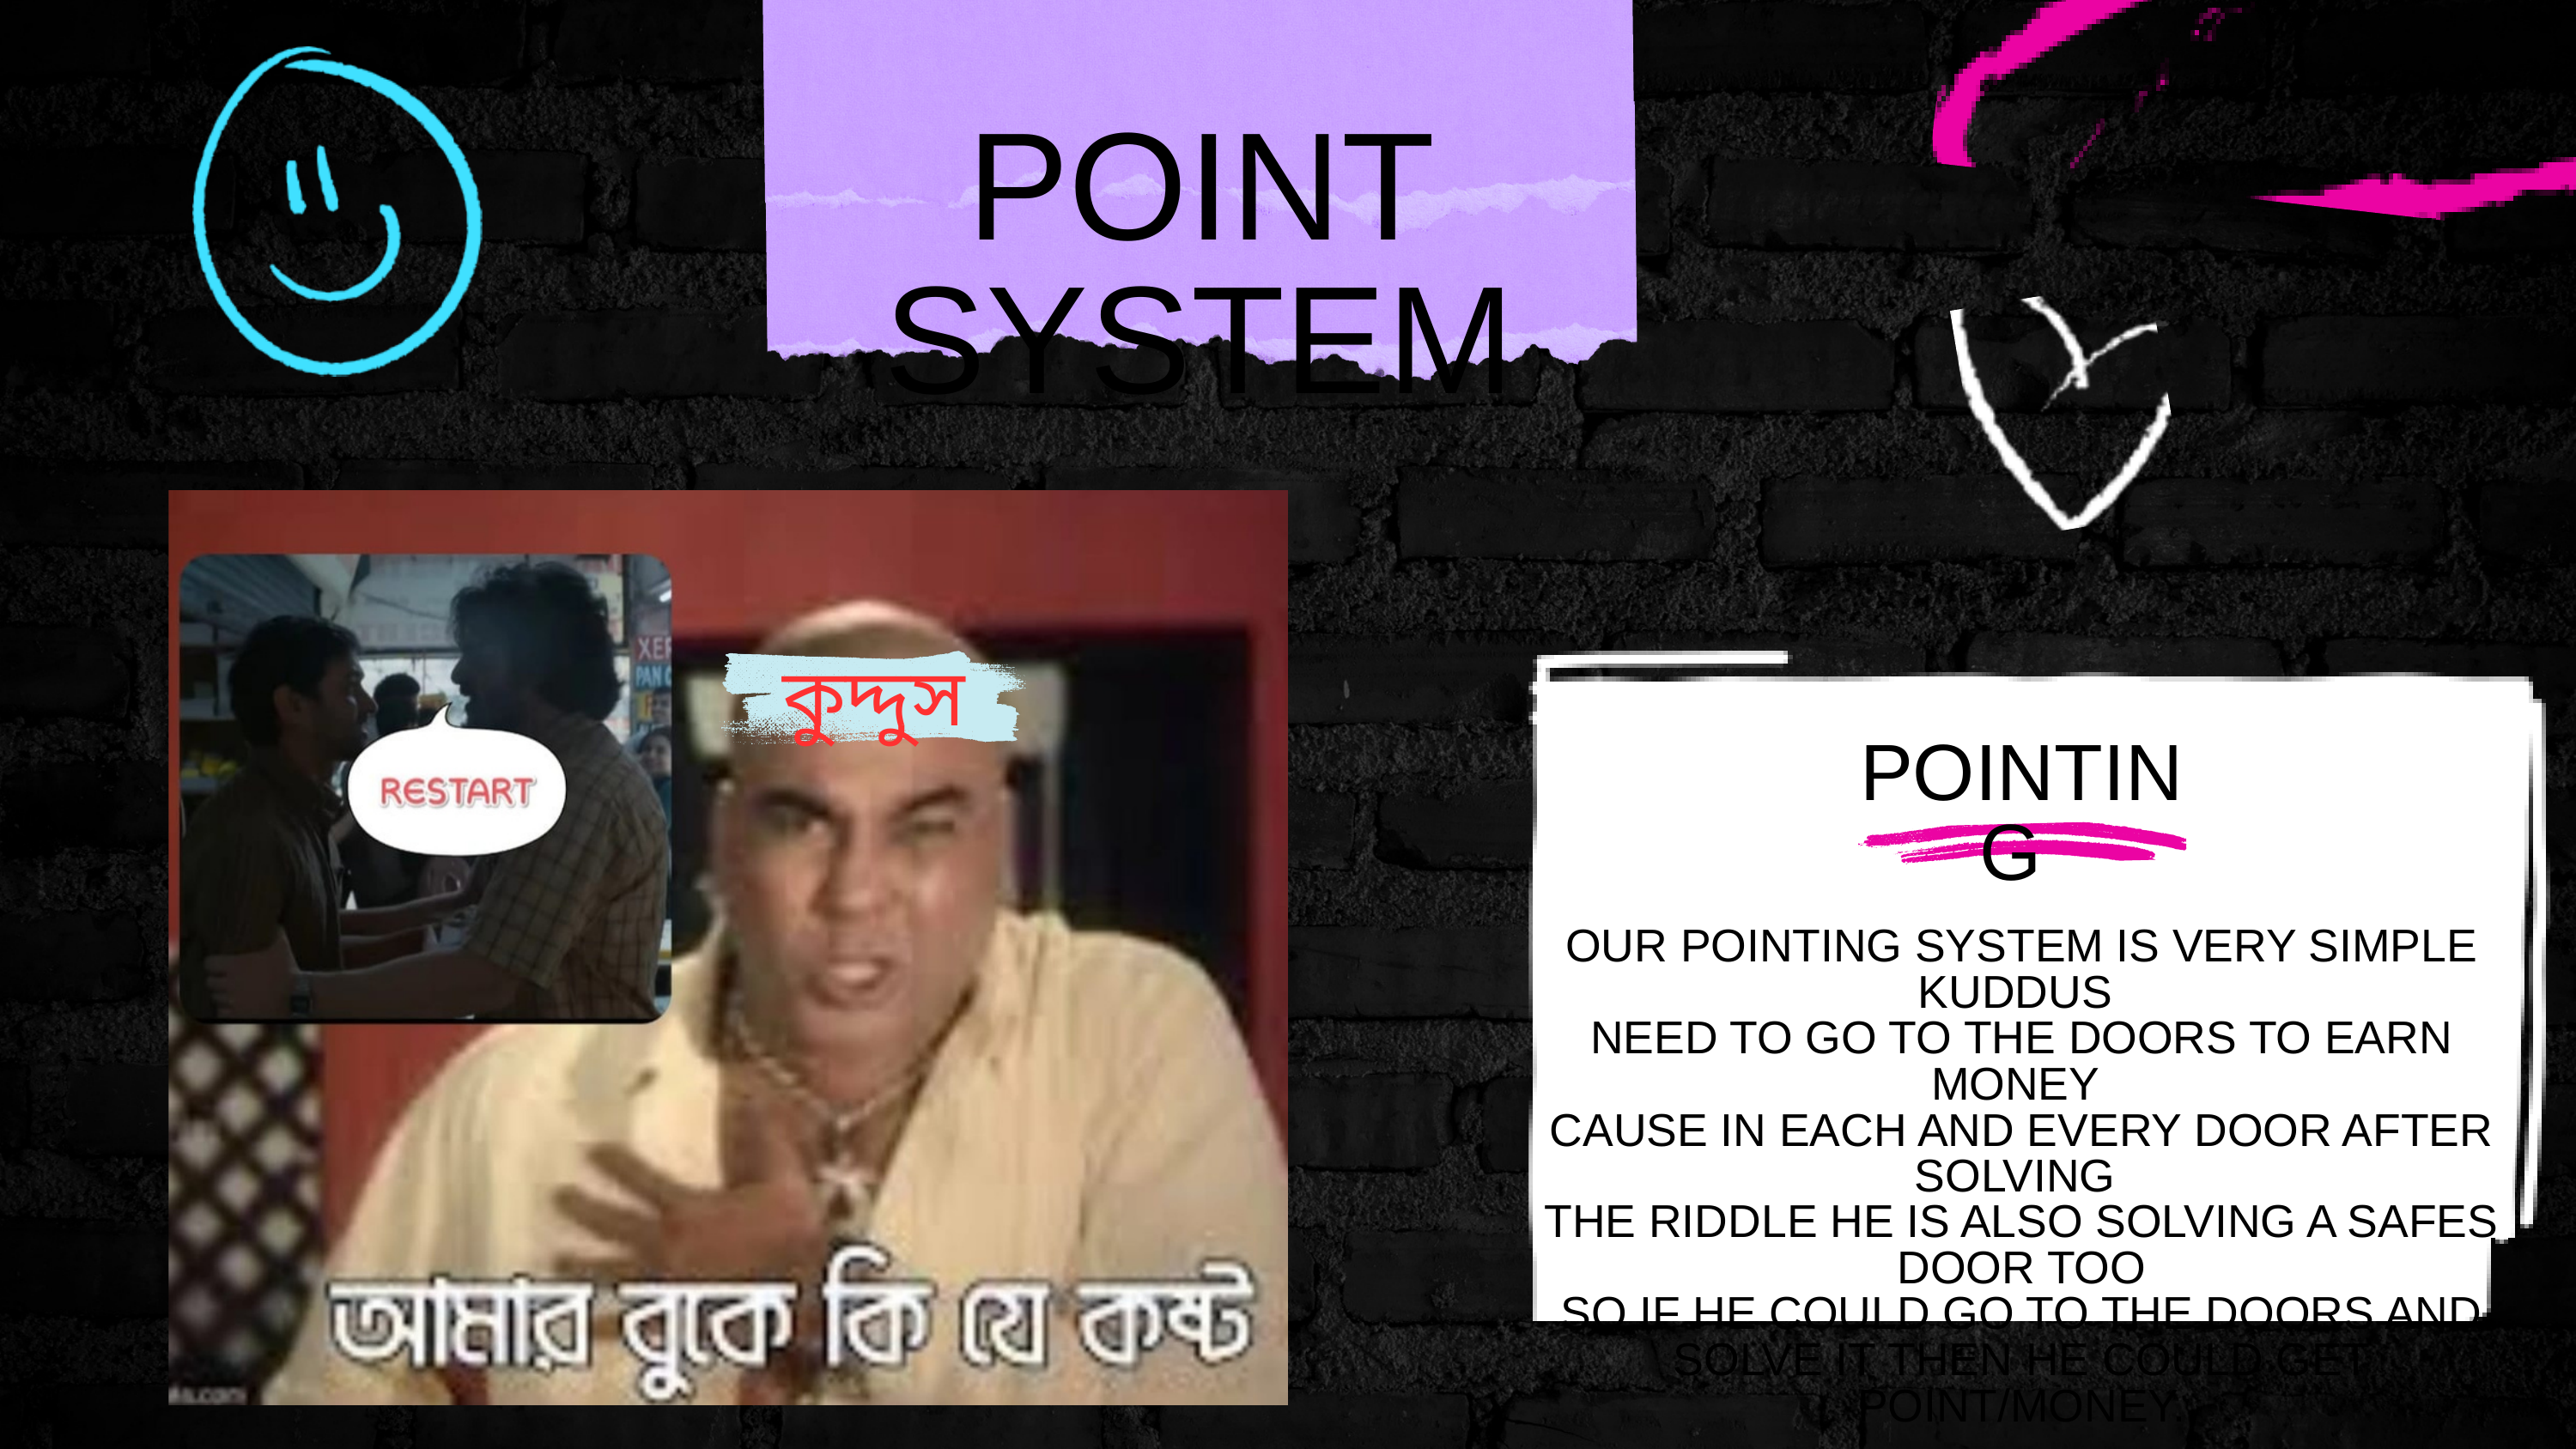

POINT SYSTEM

কুদ্দুস
POINTING

OUR POINTING SYSTEM IS VERY SIMPLE KUDDUS
NEED TO GO TO THE DOORS TO EARN MONEY
CAUSE IN EACH AND EVERY DOOR AFTER SOLVING
THE RIDDLE HE IS ALSO SOLVING A SAFES DOOR TOO
SO IF HE COULD GO TO THE DOORS AND SOLVE IT THEN HE COULD GET POINT/MONEY.